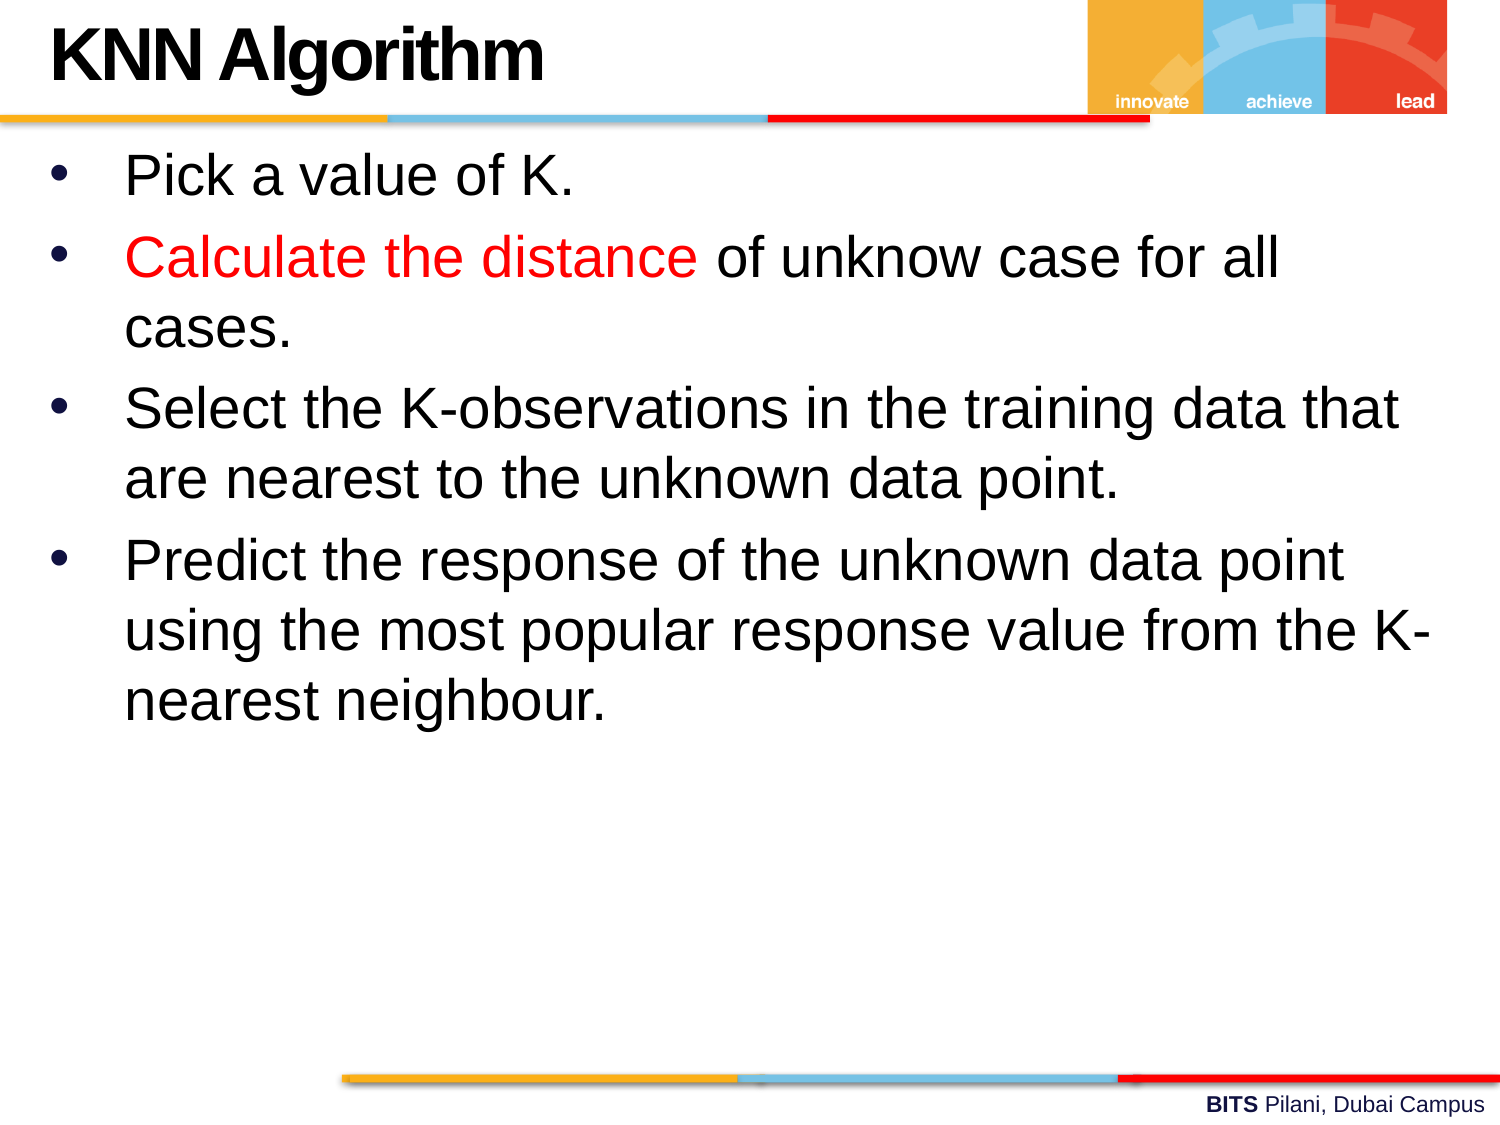

KNN Algorithm
Pick a value of K.
Calculate the distance of unknow case for all cases.
Select the K-observations in the training data that are nearest to the unknown data point.
Predict the response of the unknown data point using the most popular response value from the K-nearest neighbour.